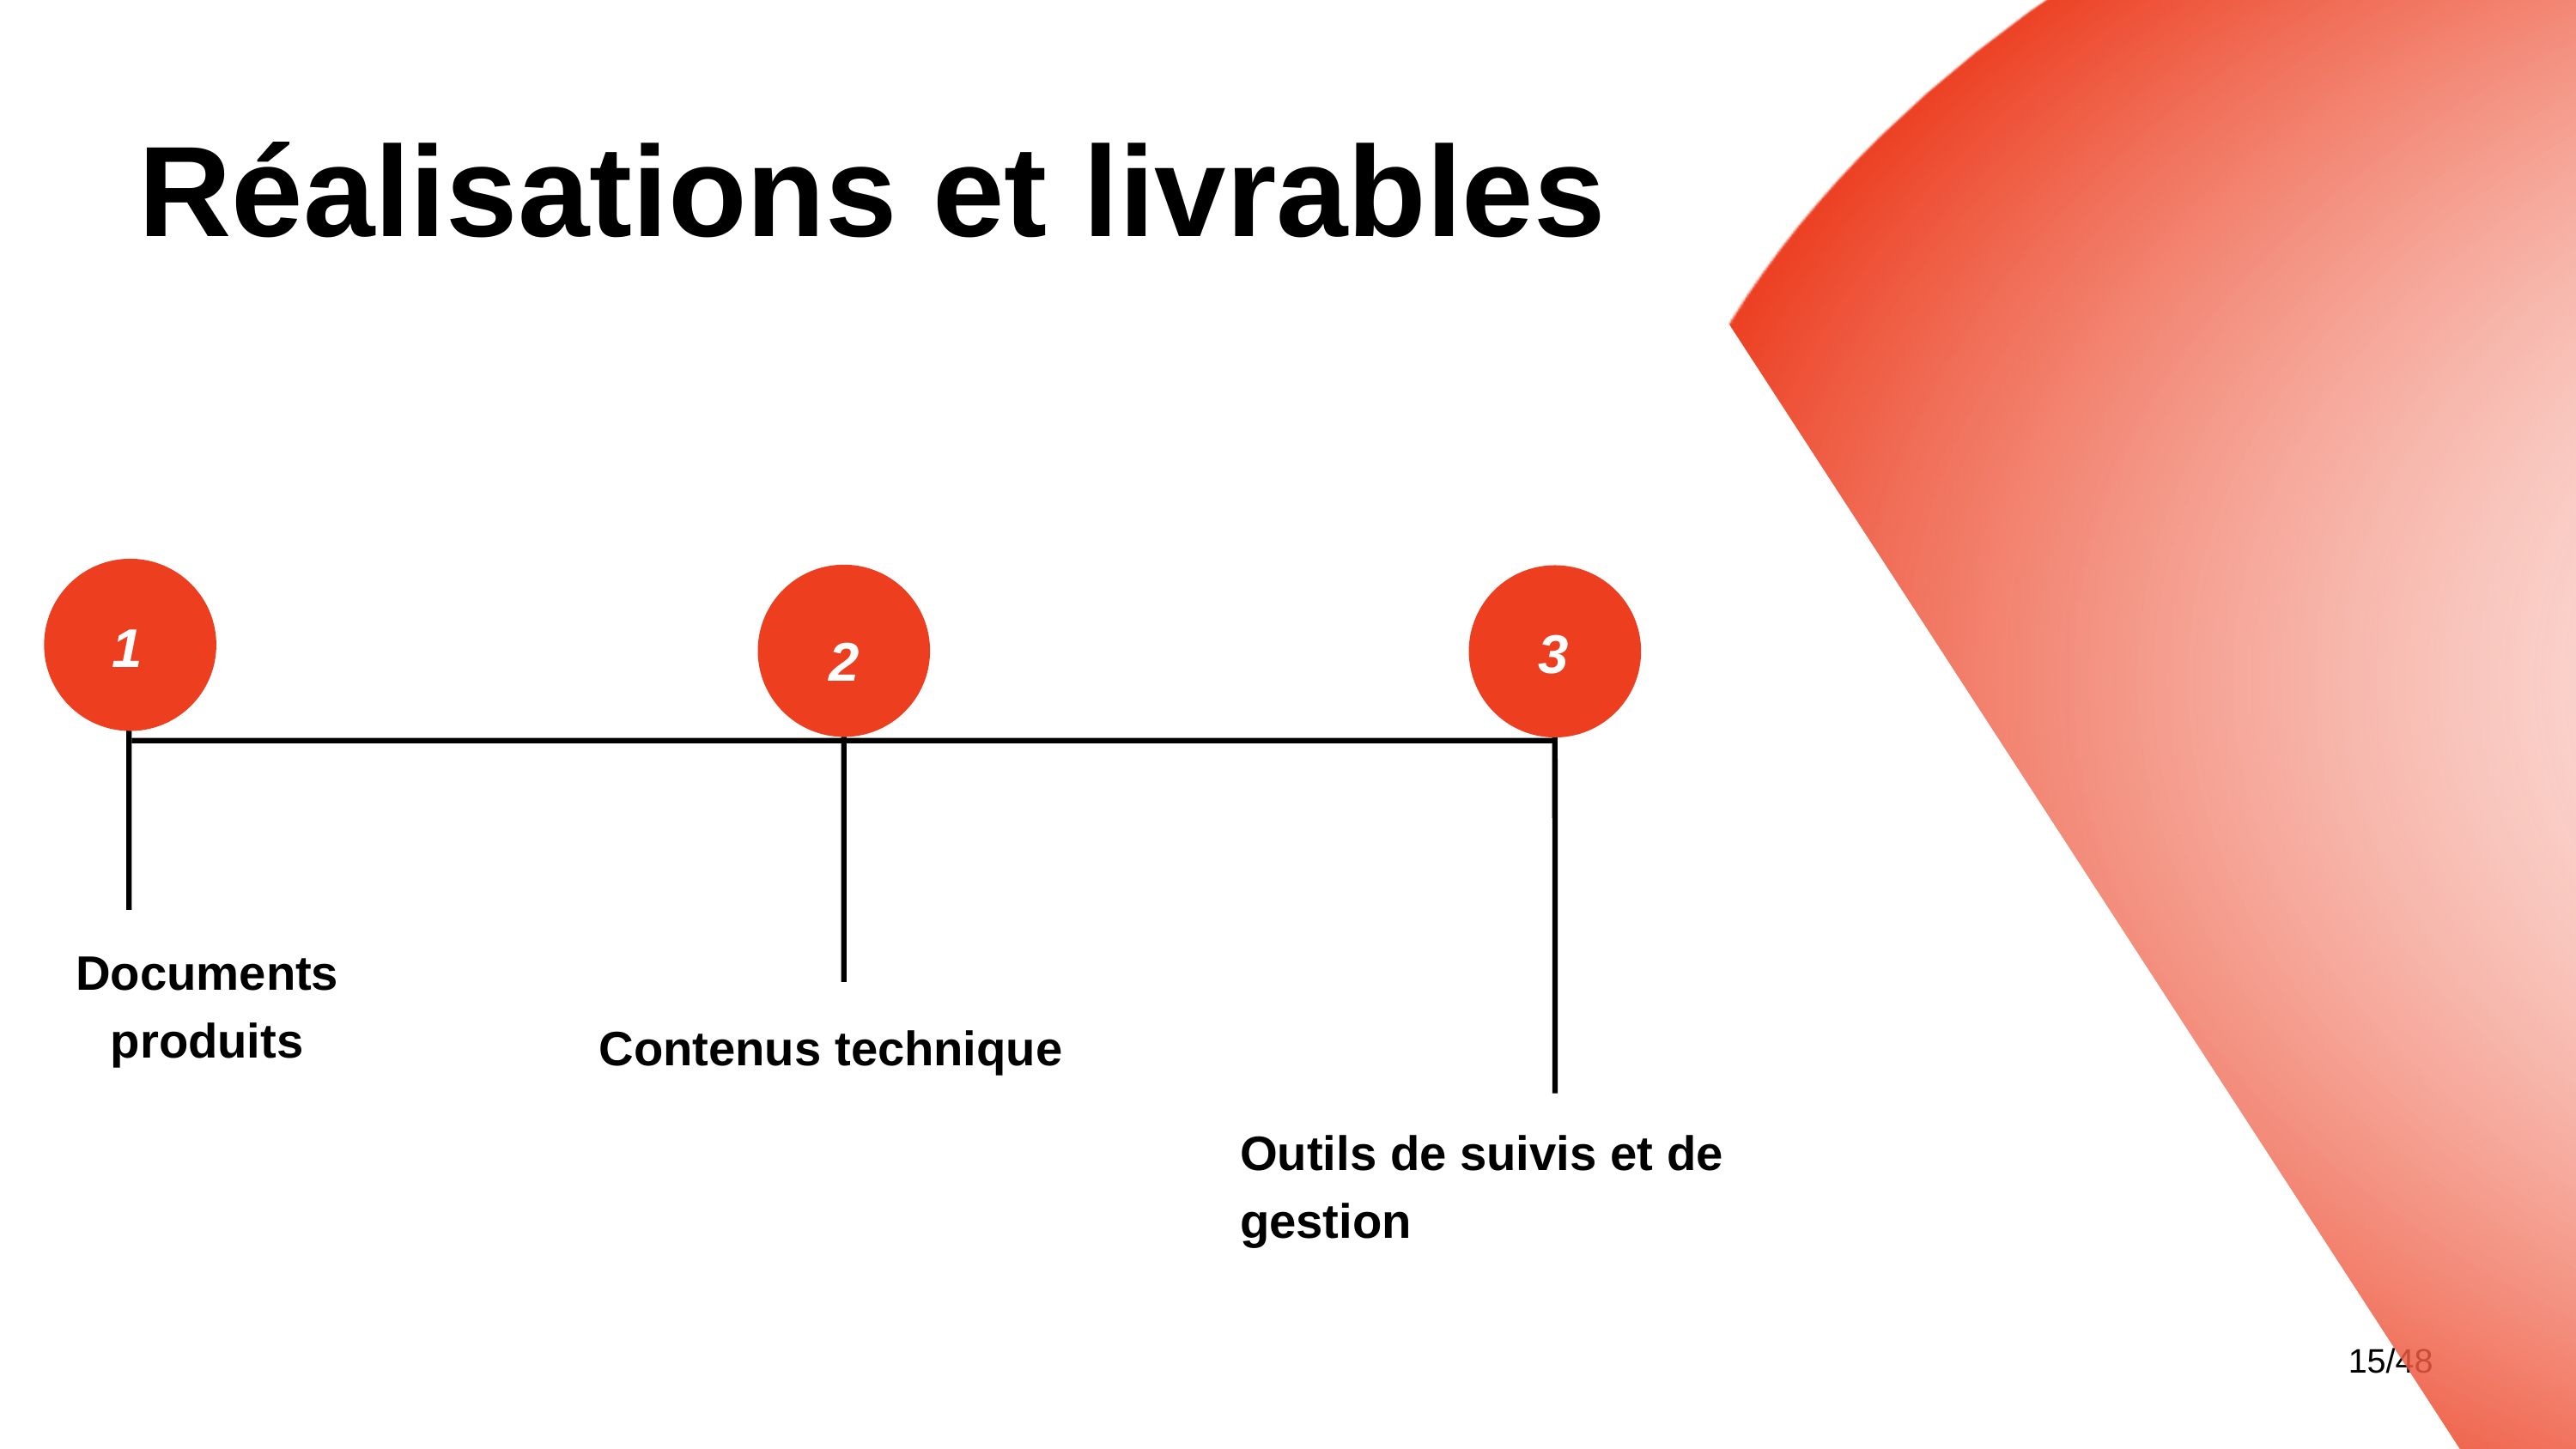

Réalisations et livrables

1
3
2

Documents produits
Contenus technique

Outils de suivis et de gestion
15/48
Présentée par : DIA Mouhammadou Afiss